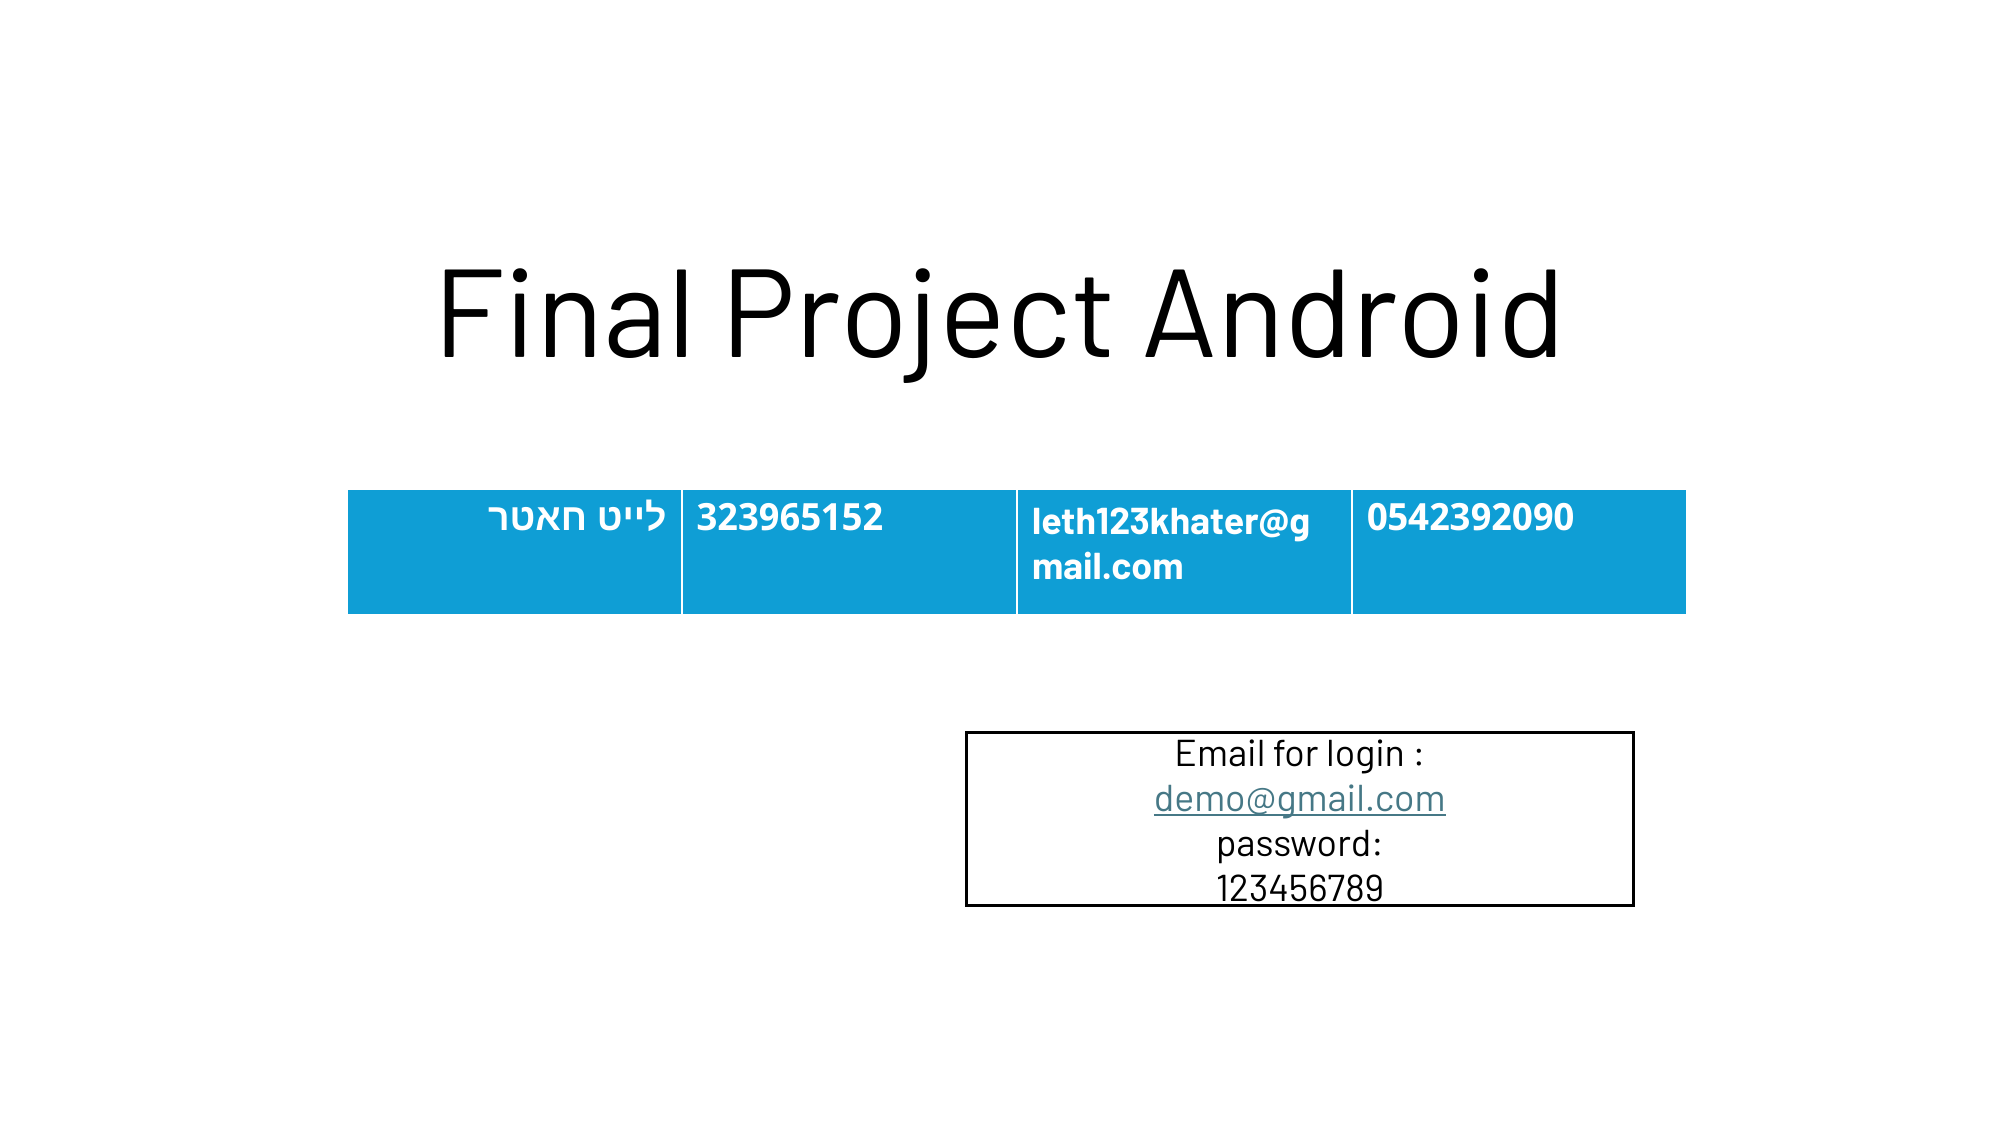

# Final Project Android
| לייט חאטר | 323965152 | leth123khater@gmail.com | 0542392090 |
| --- | --- | --- | --- |
Email for login :
demo@gmail.com
password:
123456789